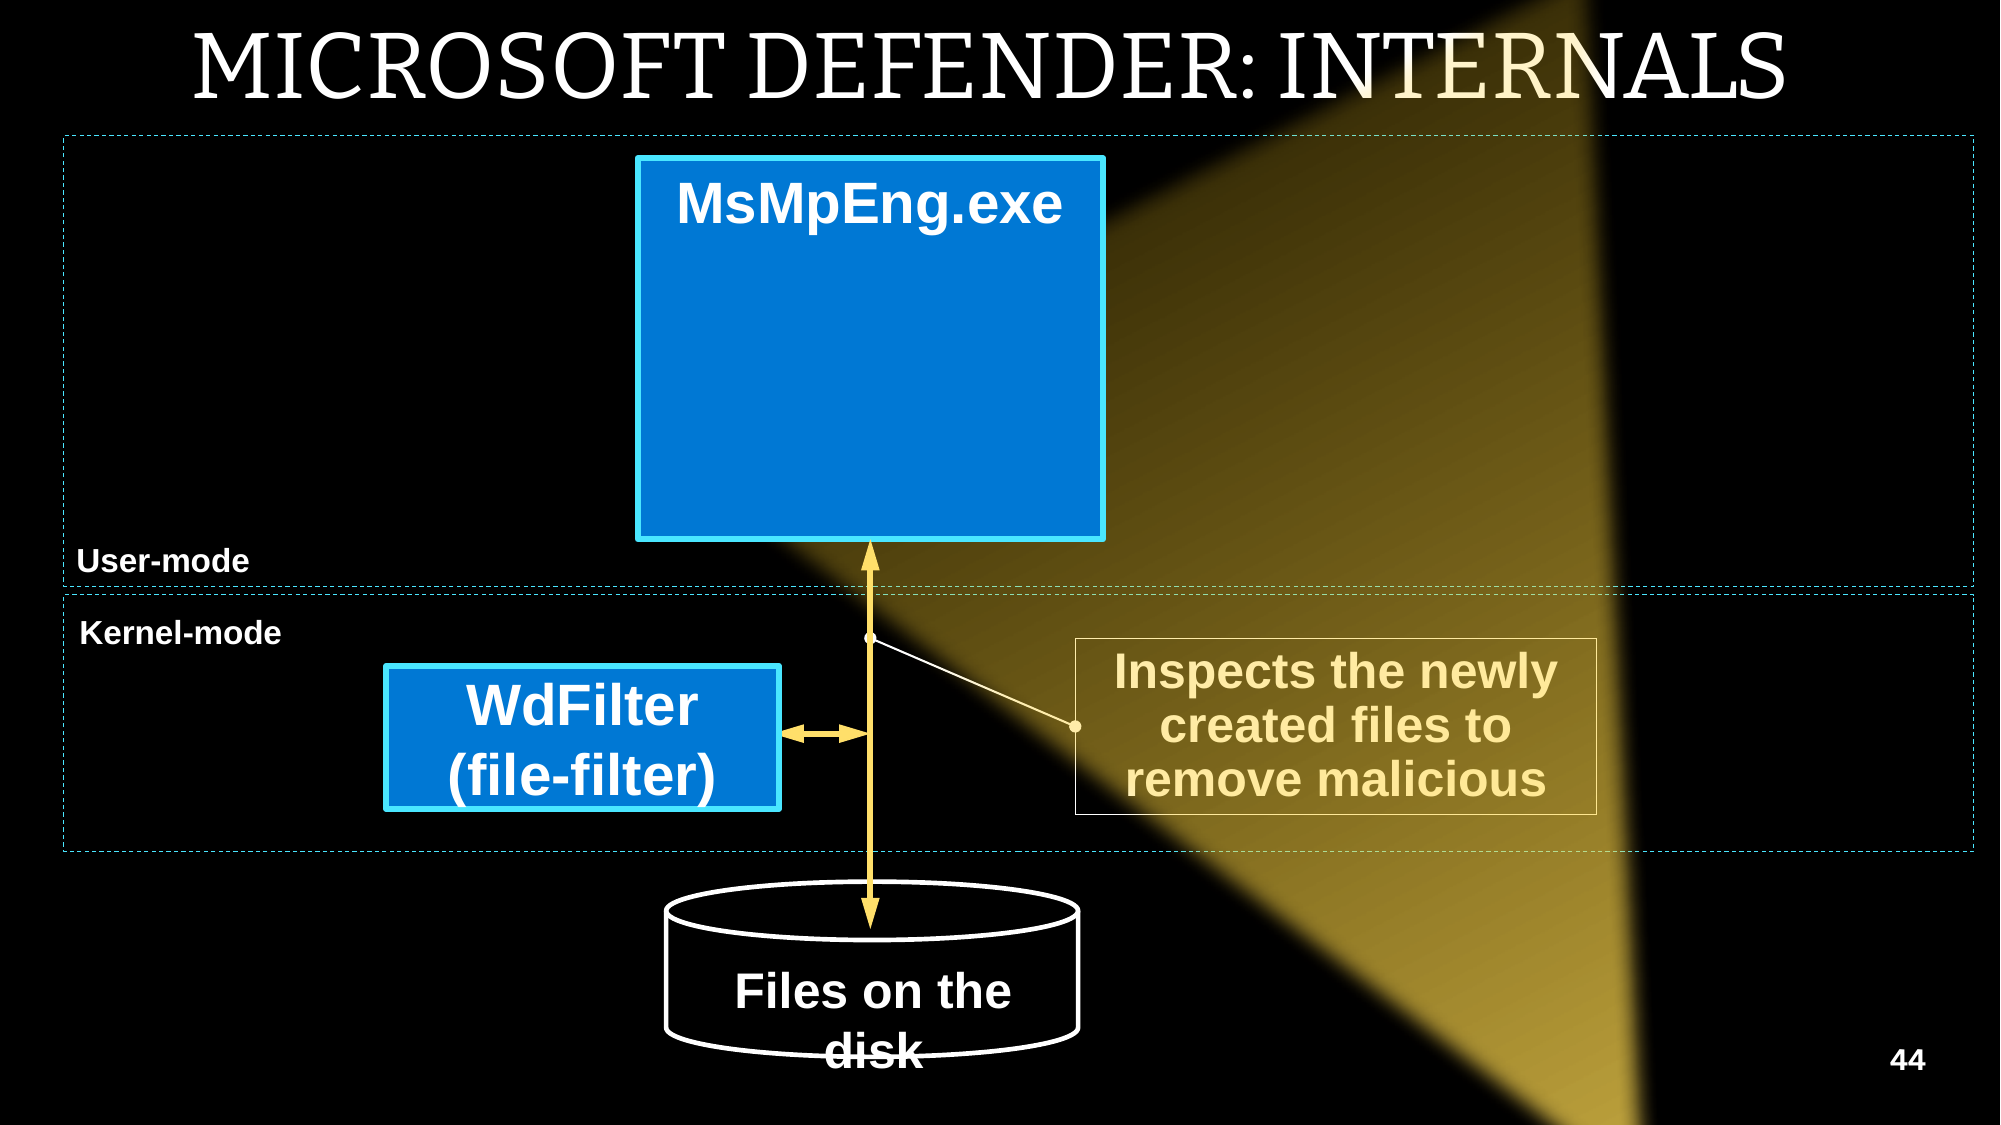

# Microsoft Defender: Internals

MsMpEng.exe
User-mode

Kernel-mode
Inspects the newly created files to remove malicious
WdFilter
(file-filter)

Files on the disk
44